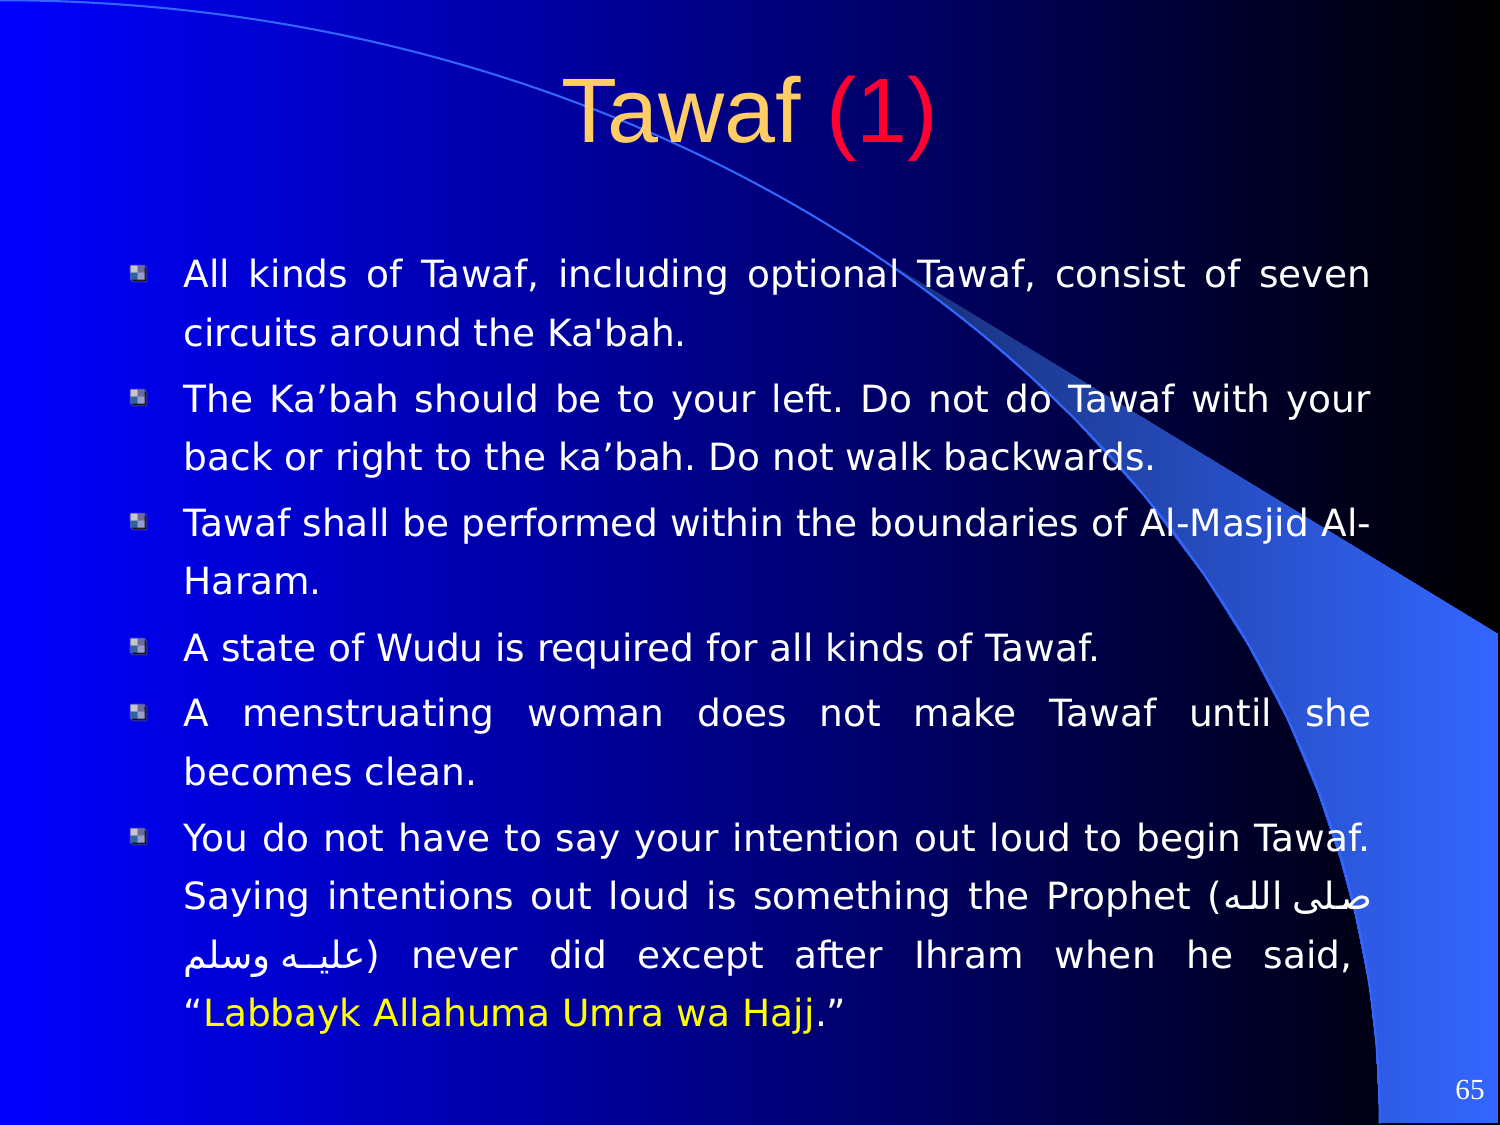

# Tawaf (1)
All kinds of Tawaf, including optional Tawaf, consist of seven circuits around the Ka'bah.
The Ka’bah should be to your left. Do not do Tawaf with your back or right to the ka’bah. Do not walk backwards.
Tawaf shall be performed within the boundaries of Al-Masjid Al-Haram.
A state of Wudu is required for all kinds of Tawaf.
A menstruating woman does not make Tawaf until she becomes clean.
You do not have to say your intention out loud to begin Tawaf. Saying intentions out loud is something the Prophet (صلى الله عليه وسلم) never did except after Ihram when he said, “Labbayk Allahuma Umra wa Hajj.”
65